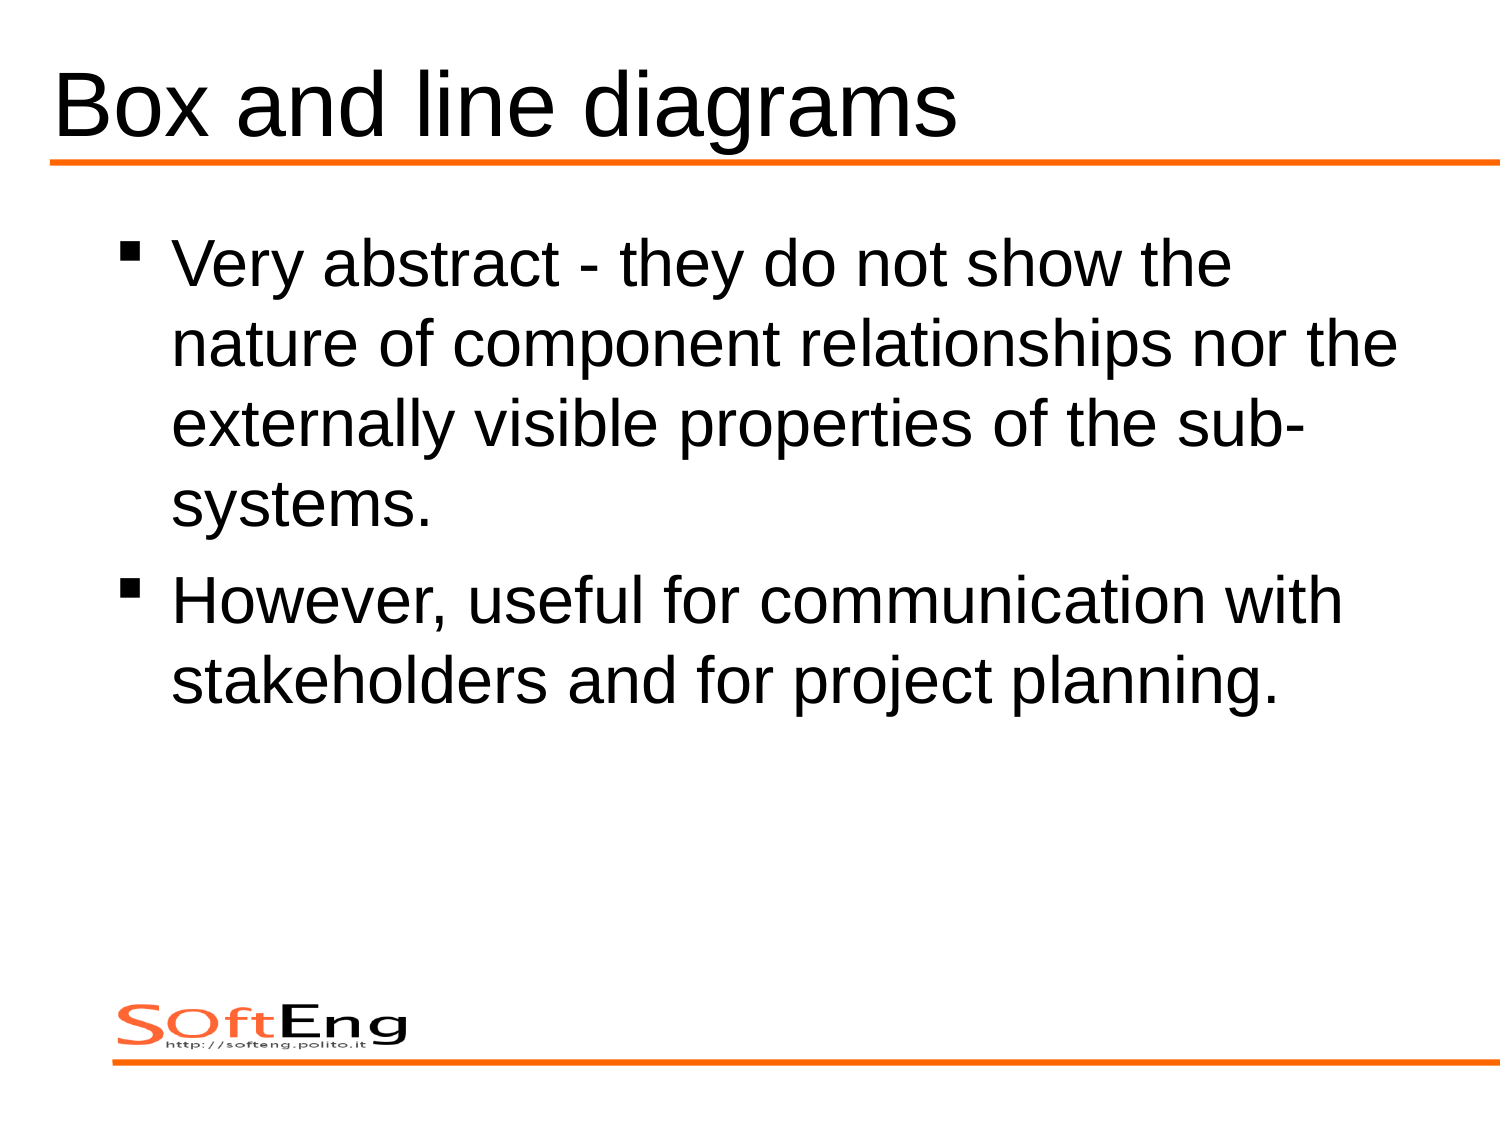

# Box and line diagrams
Very abstract - they do not show the nature of component relationships nor the externally visible properties of the sub-systems.
However, useful for communication with stakeholders and for project planning.